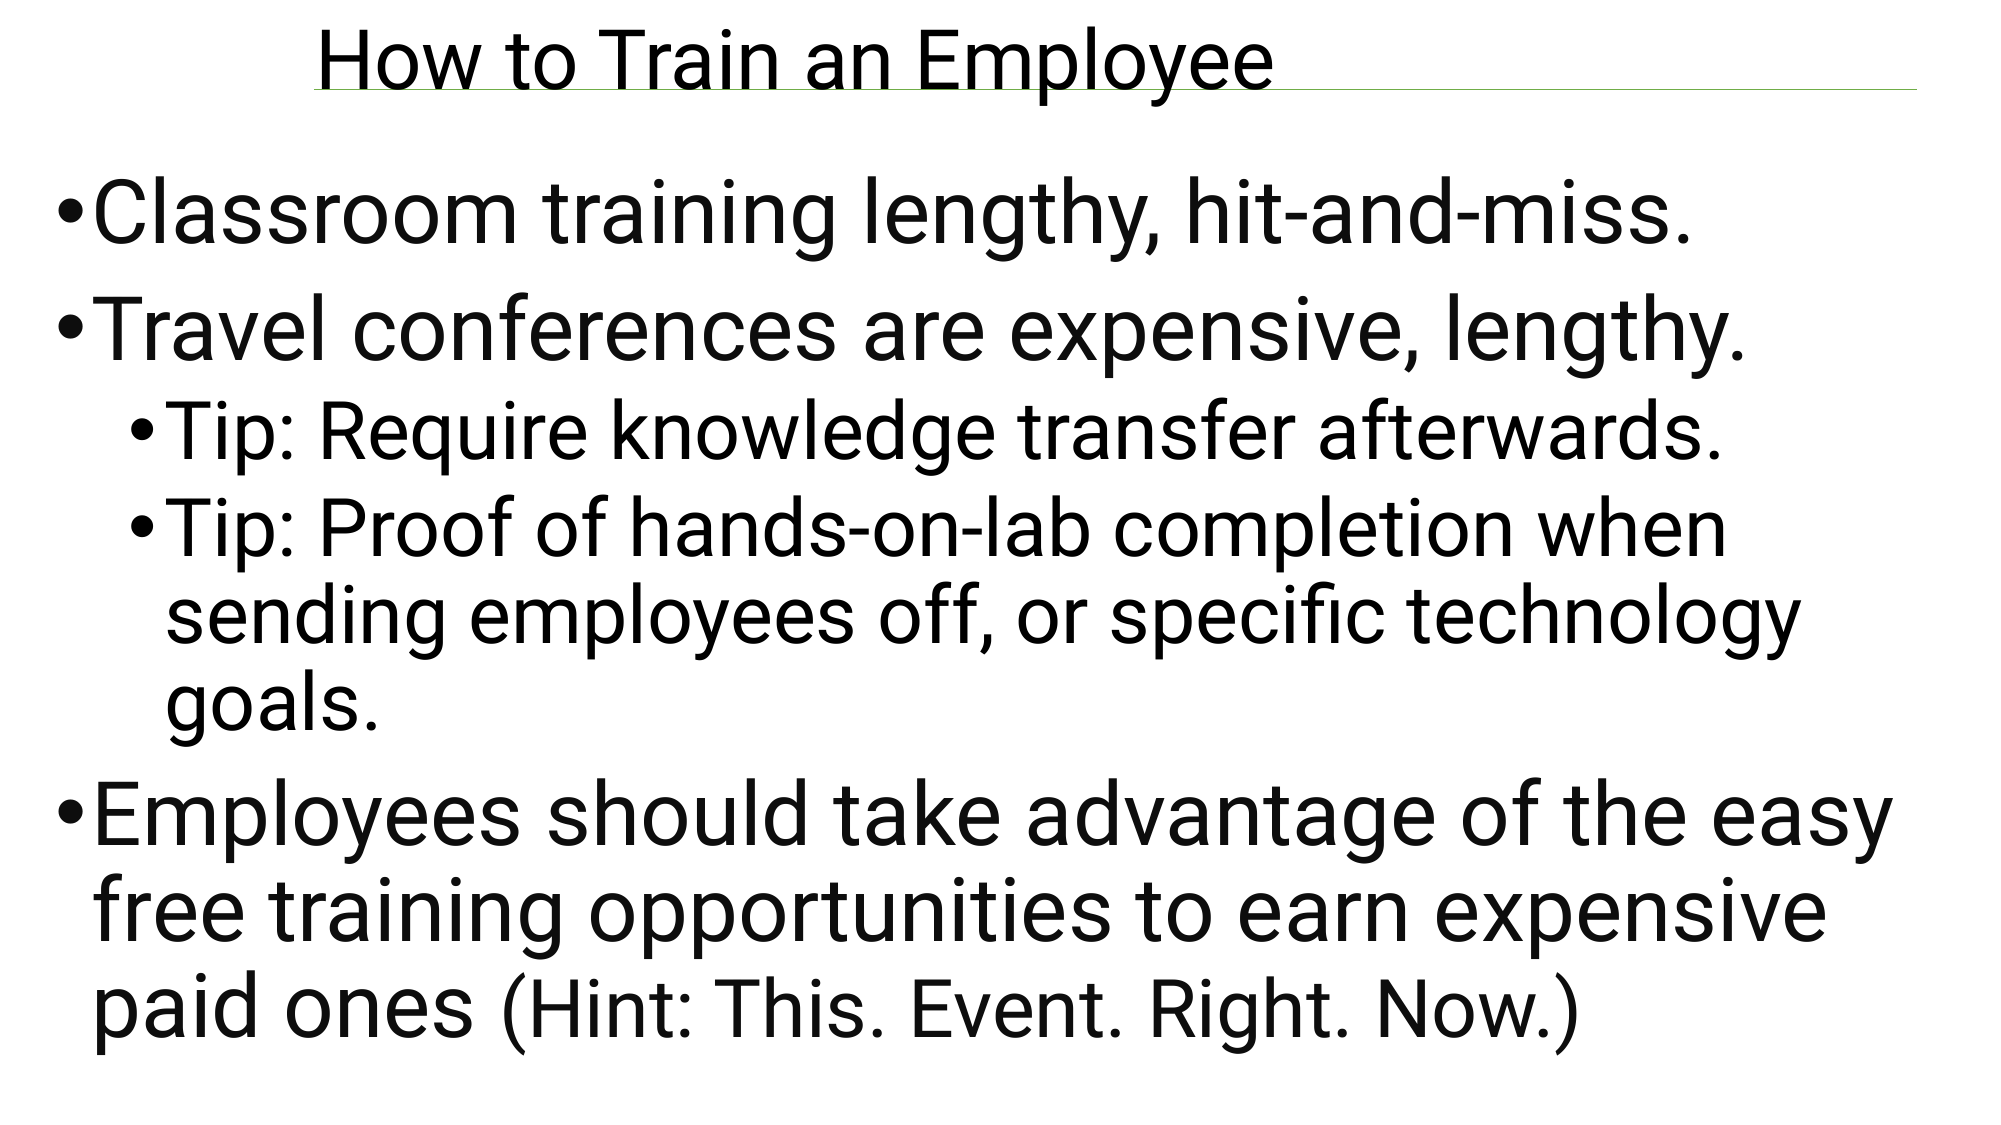

# How to Train an Employee
Classroom training lengthy, hit-and-miss.
Travel conferences are expensive, lengthy.
Tip: Require knowledge transfer afterwards.
Tip: Proof of hands-on-lab completion when sending employees off, or specific technology goals.
Employees should take advantage of the easy free training opportunities to earn expensive paid ones (Hint: This. Event. Right. Now.)